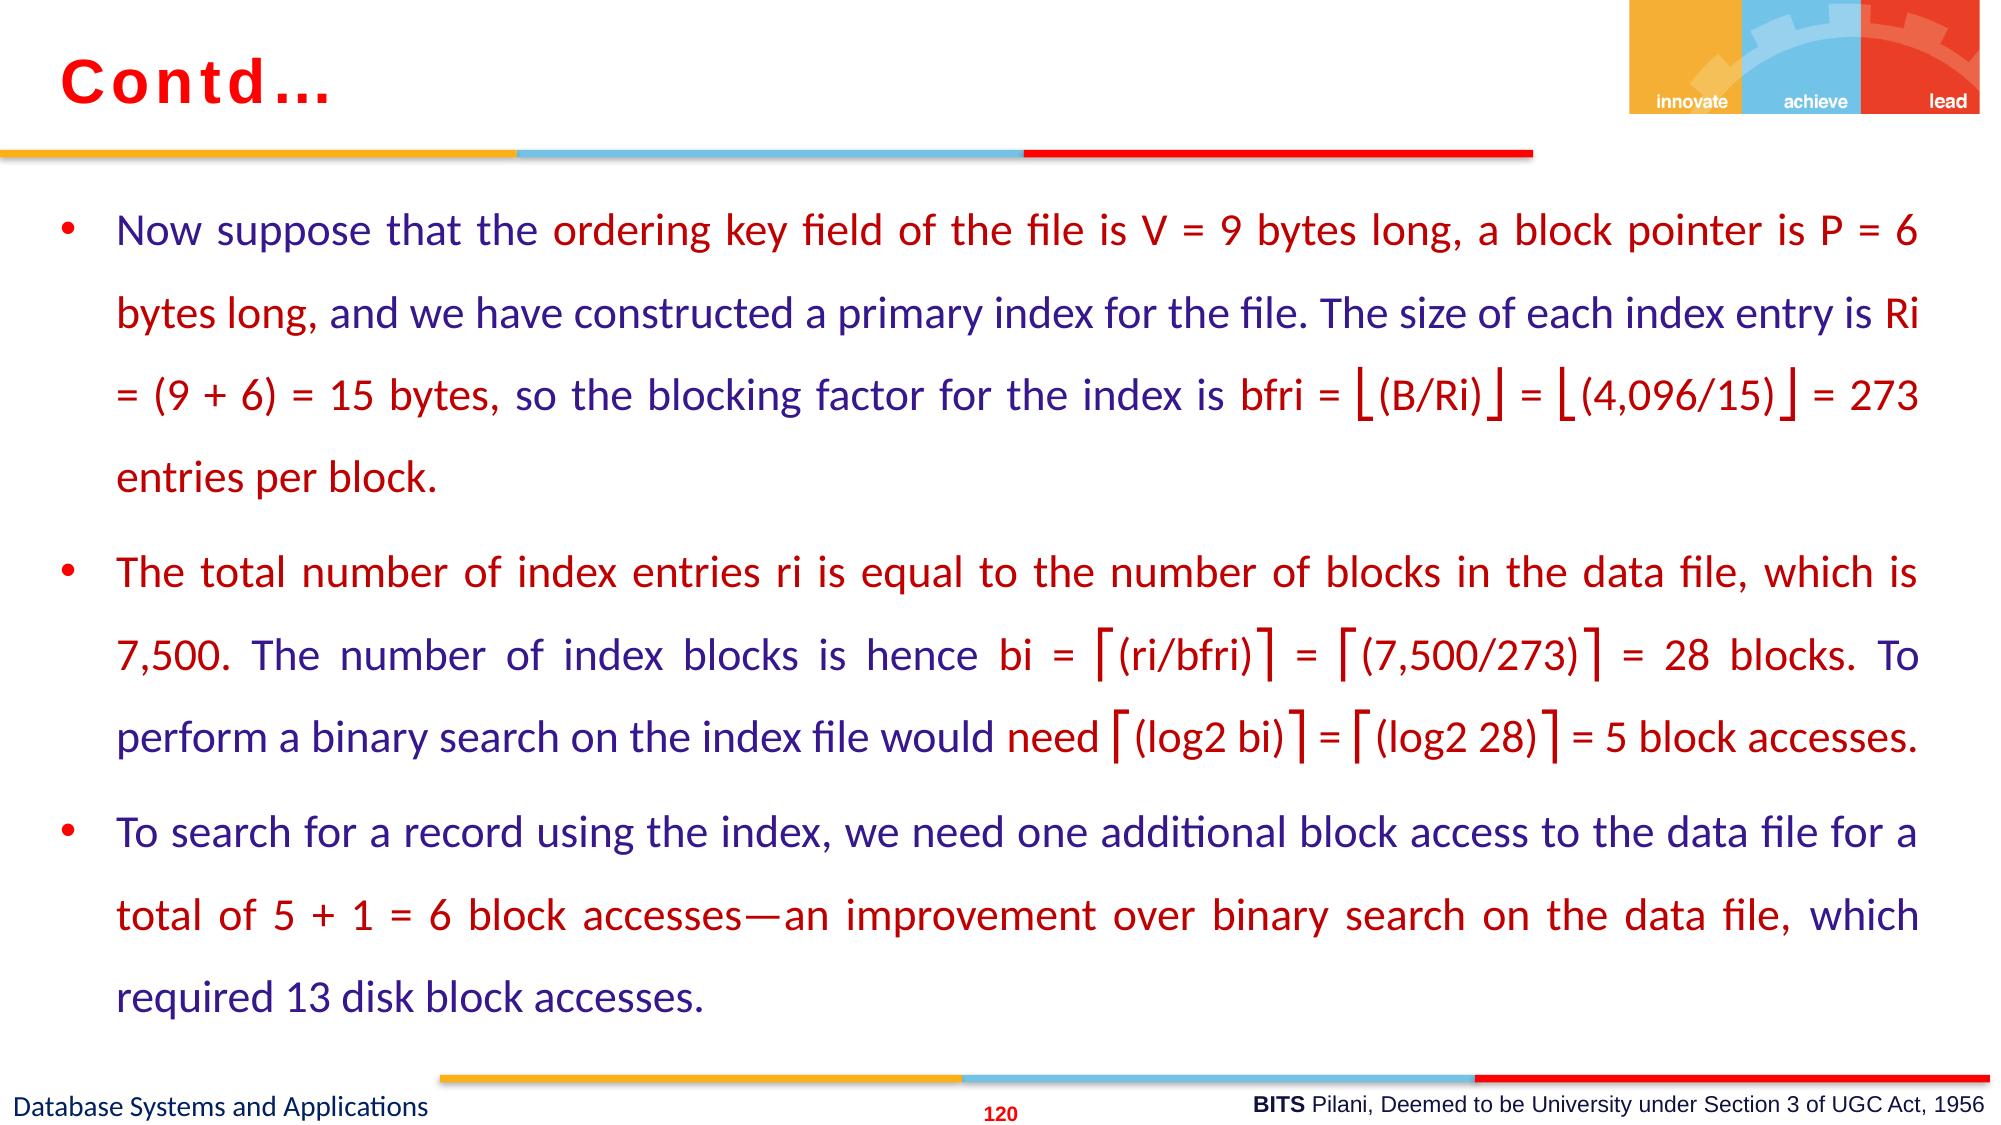

Contd…
Now suppose that the ordering key field of the file is V = 9 bytes long, a block pointer is P = 6 bytes long, and we have constructed a primary index for the file. The size of each index entry is Ri = (9 + 6) = 15 bytes, so the blocking factor for the index is bfri = ⎣(B/Ri)⎦ = ⎣(4,096/15)⎦ = 273 entries per block.
The total number of index entries ri is equal to the number of blocks in the data file, which is 7,500. The number of index blocks is hence bi = ⎡(ri/bfri)⎤ = ⎡(7,500/273)⎤ = 28 blocks. To perform a binary search on the index file would need ⎡(log2 bi)⎤ = ⎡(log2 28)⎤ = 5 block accesses.
To search for a record using the index, we need one additional block access to the data file for a total of 5 + 1 = 6 block accesses—an improvement over binary search on the data file, which required 13 disk block accesses.